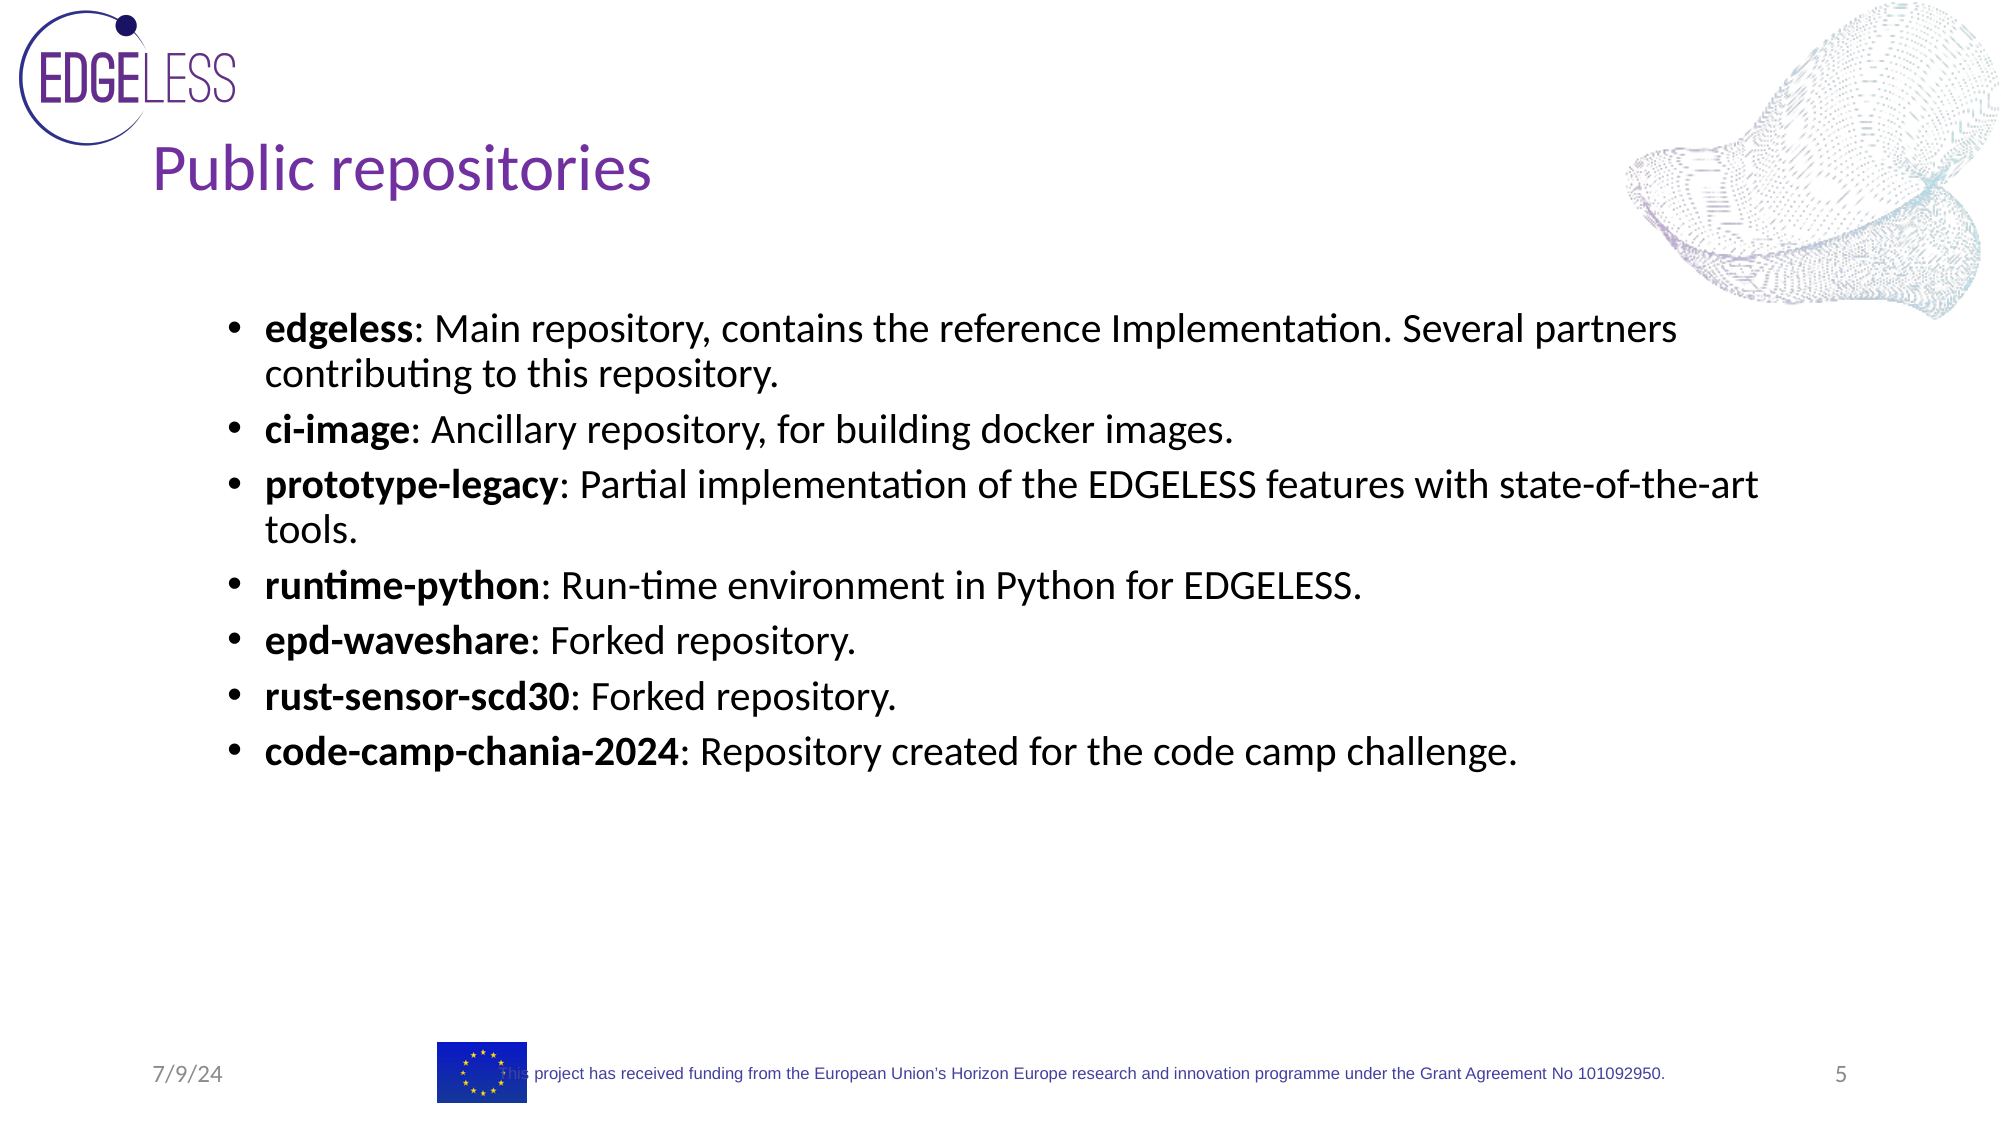

# Public repositories
edgeless: Main repository, contains the reference Implementation. Several partners contributing to this repository.
ci-image: Ancillary repository, for building docker images.
prototype-legacy: Partial implementation of the EDGELESS features with state-of-the-art tools.
runtime-python: Run-time environment in Python for EDGELESS.
epd-waveshare: Forked repository.
rust-sensor-scd30: Forked repository.
code-camp-chania-2024: Repository created for the code camp challenge.

7/9/24
5